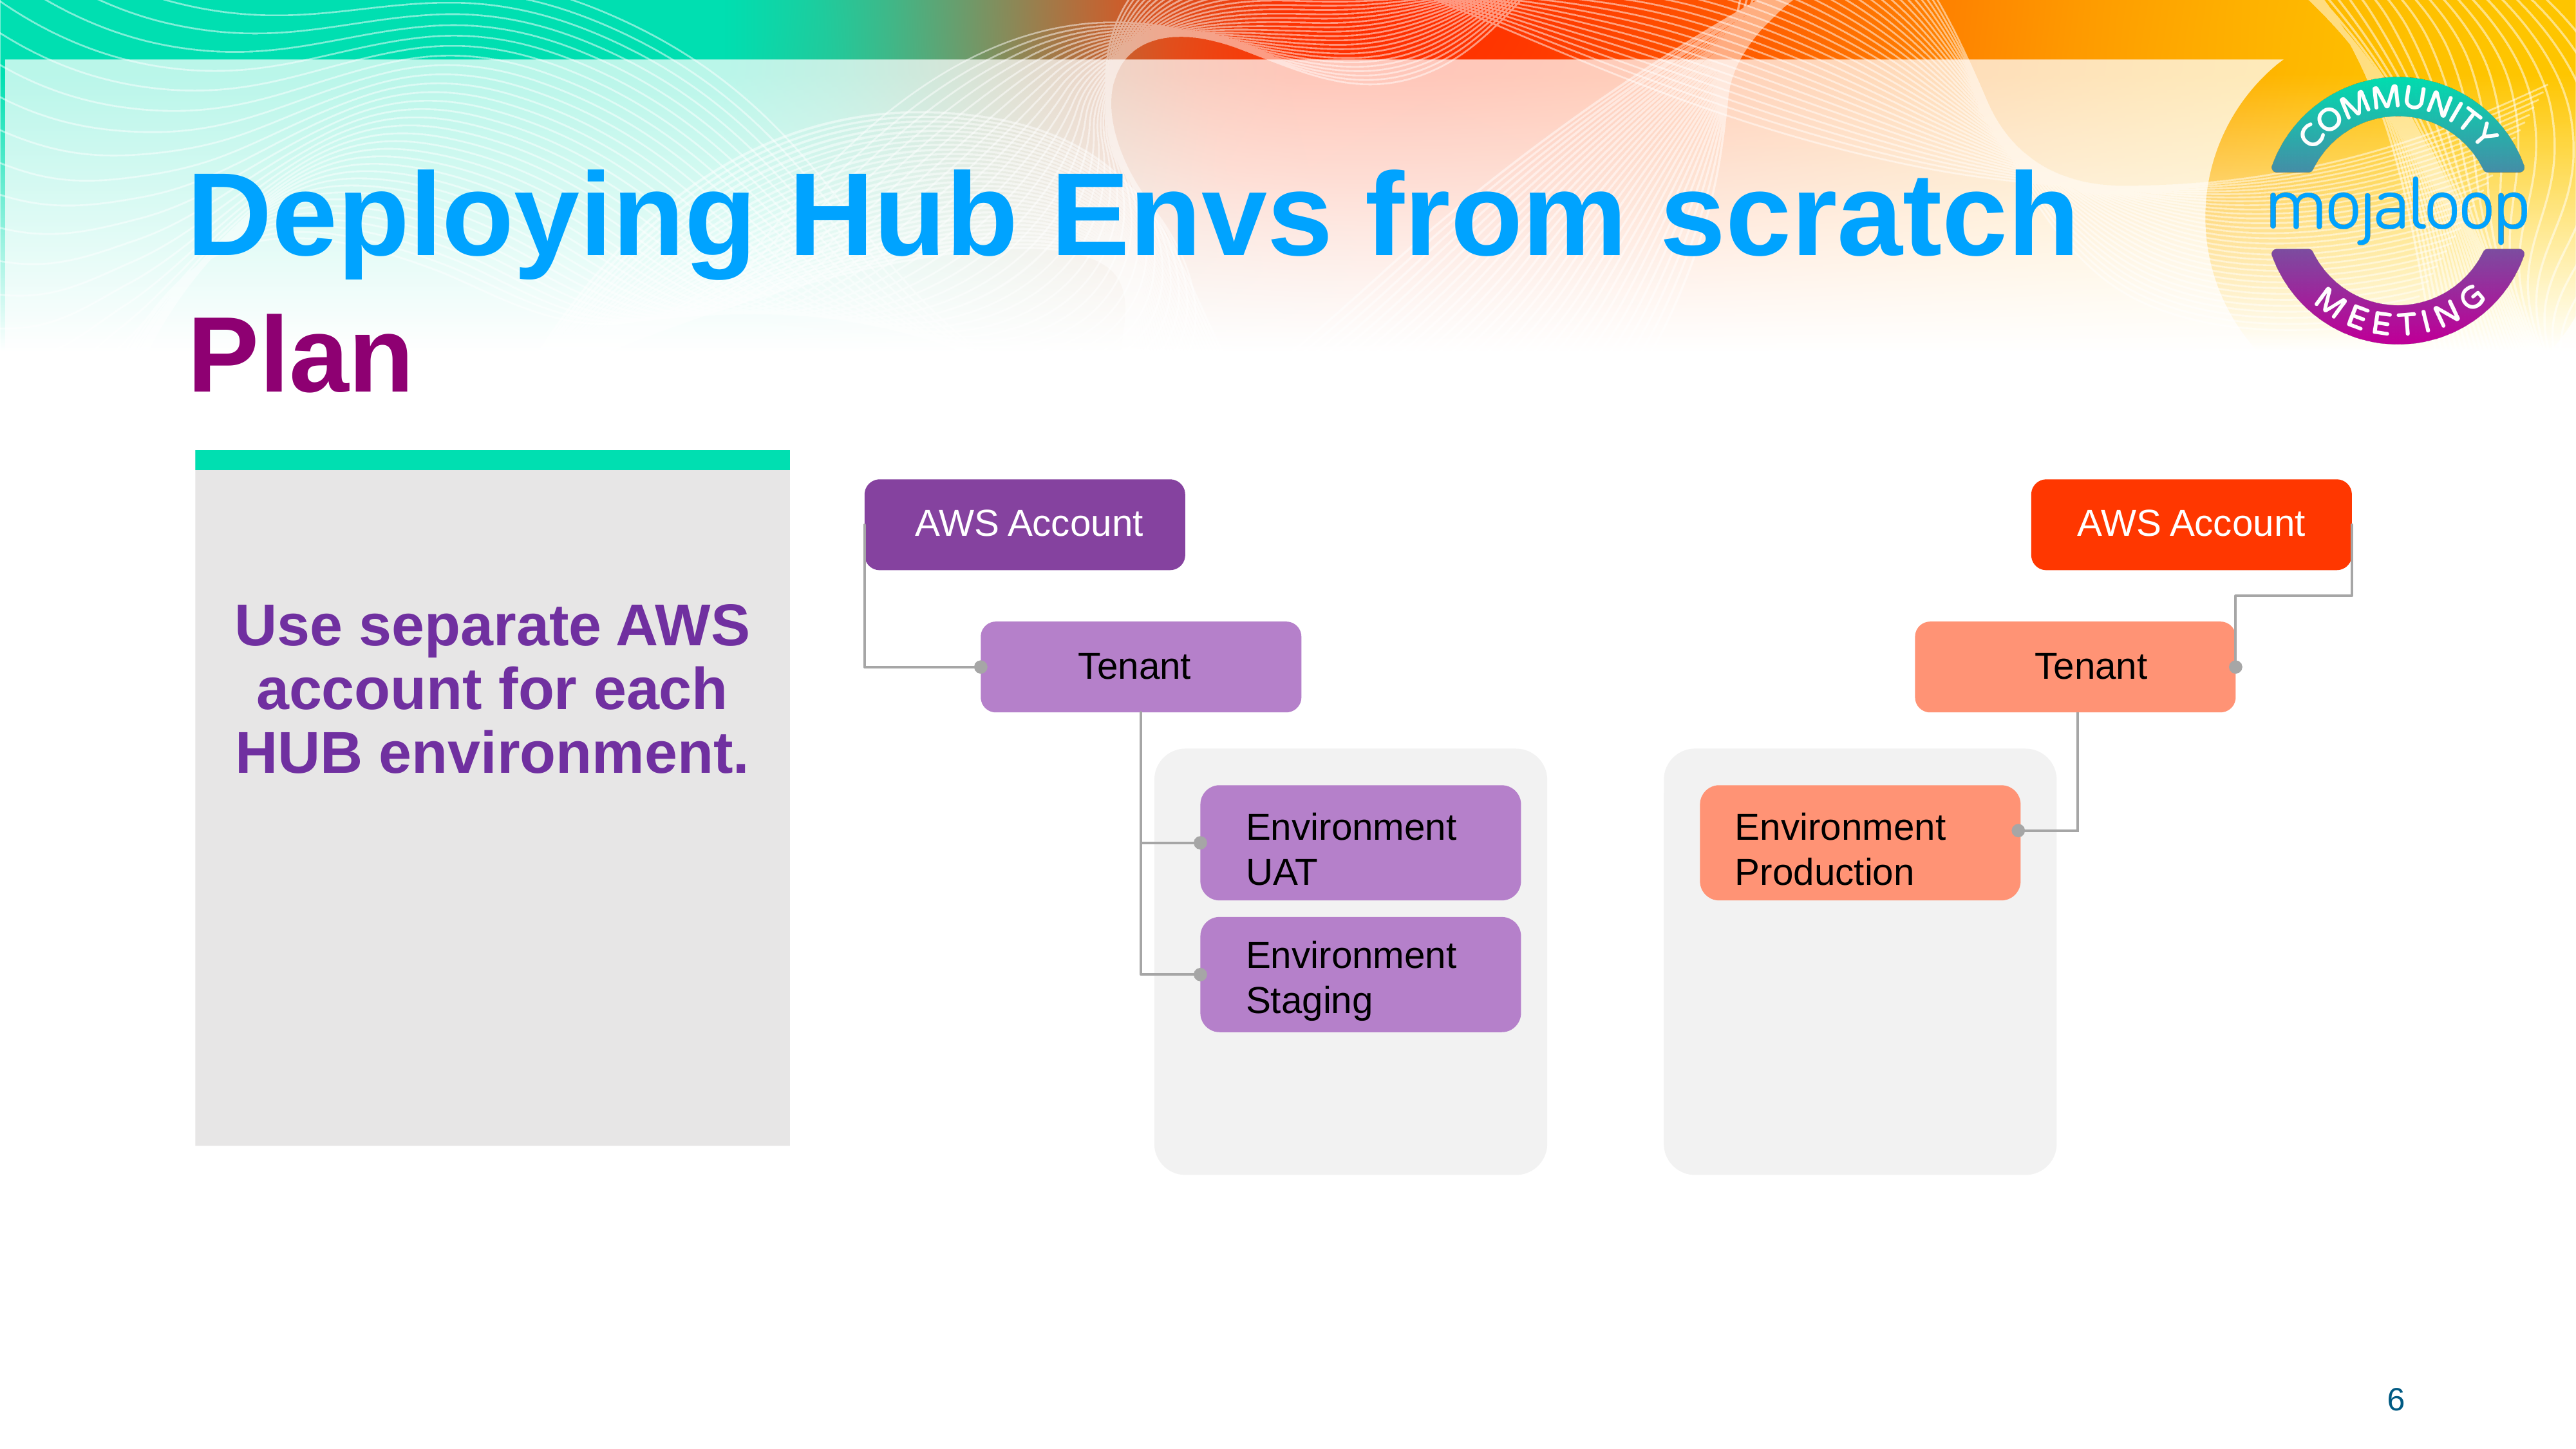

# Deploying Hub Envs from scratch
Plan

AWS Account
AWS Account
Use separate AWS account for each HUB environment.

Tenant
Tenant

Environment
UAT
Environment
Production

Environment
Staging
6